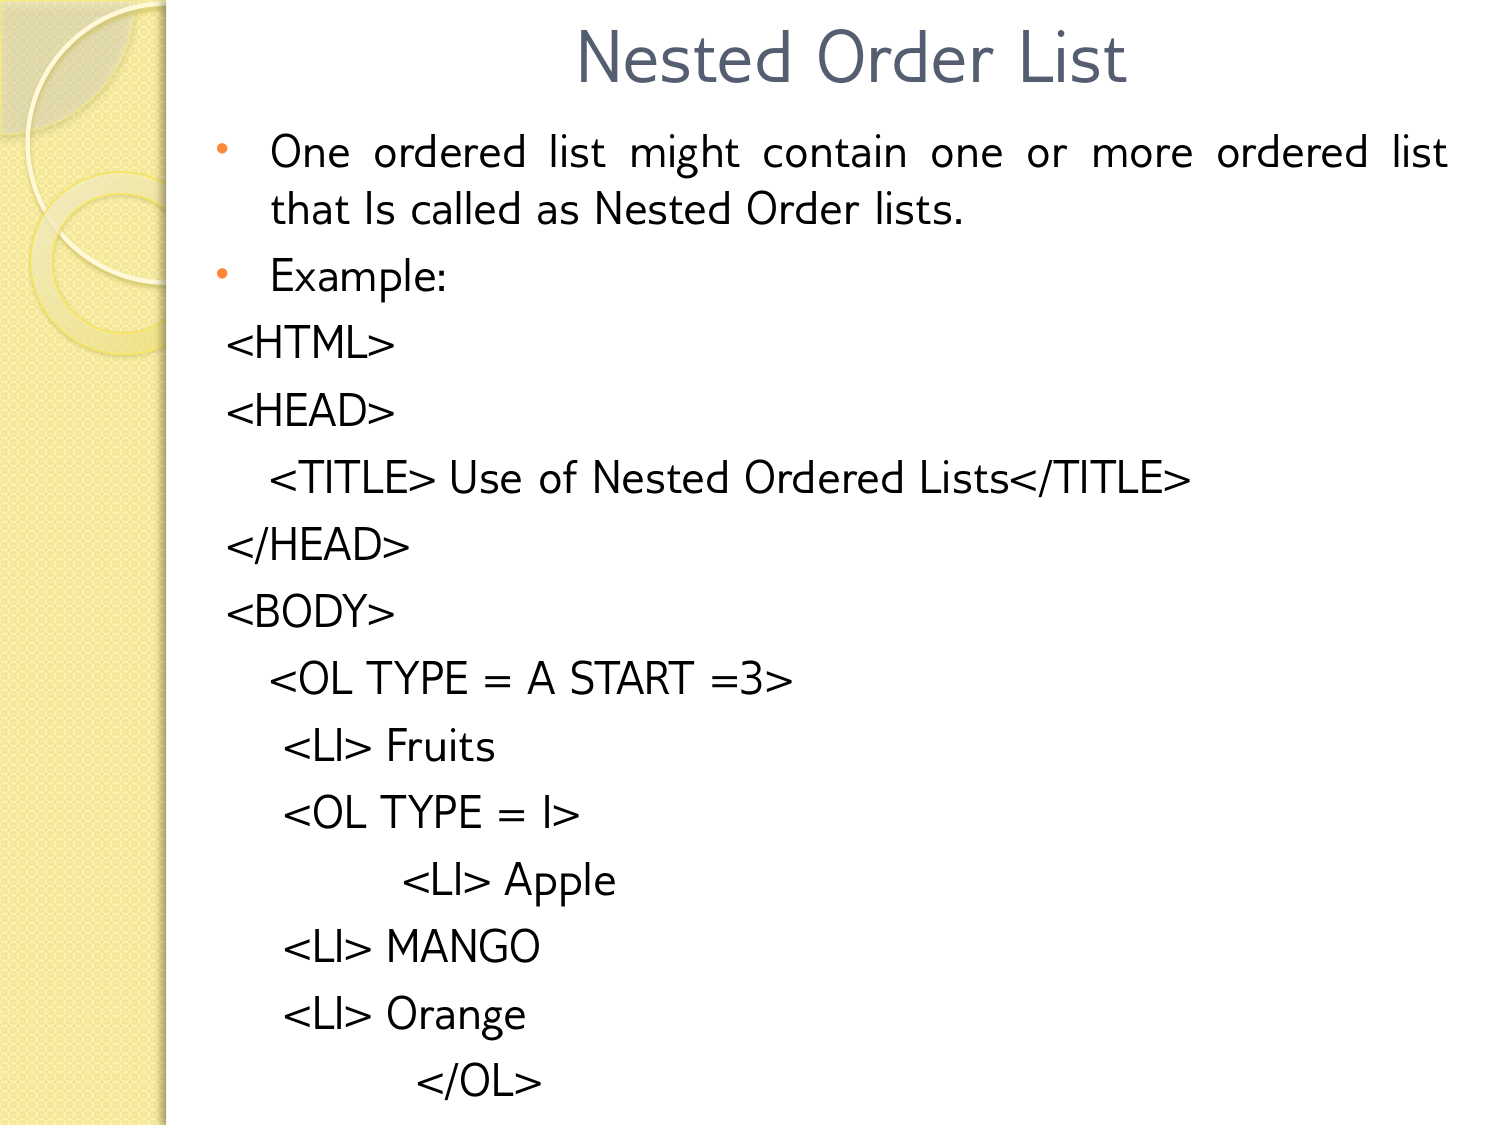

# Nested Order List
One ordered list might contain one or more ordered list that Is called as Nested Order lists.
Example:
<HTML>
<HEAD>
		<TITLE> Use of Nested Ordered Lists</TITLE>
</HEAD>
<BODY>
	<OL TYPE = A START =3>
  		 <LI> Fruits
		 <OL TYPE = I>
    		 <LI> Apple
 			 <LI> MANGO
			 <LI> Orange
    	  </OL>